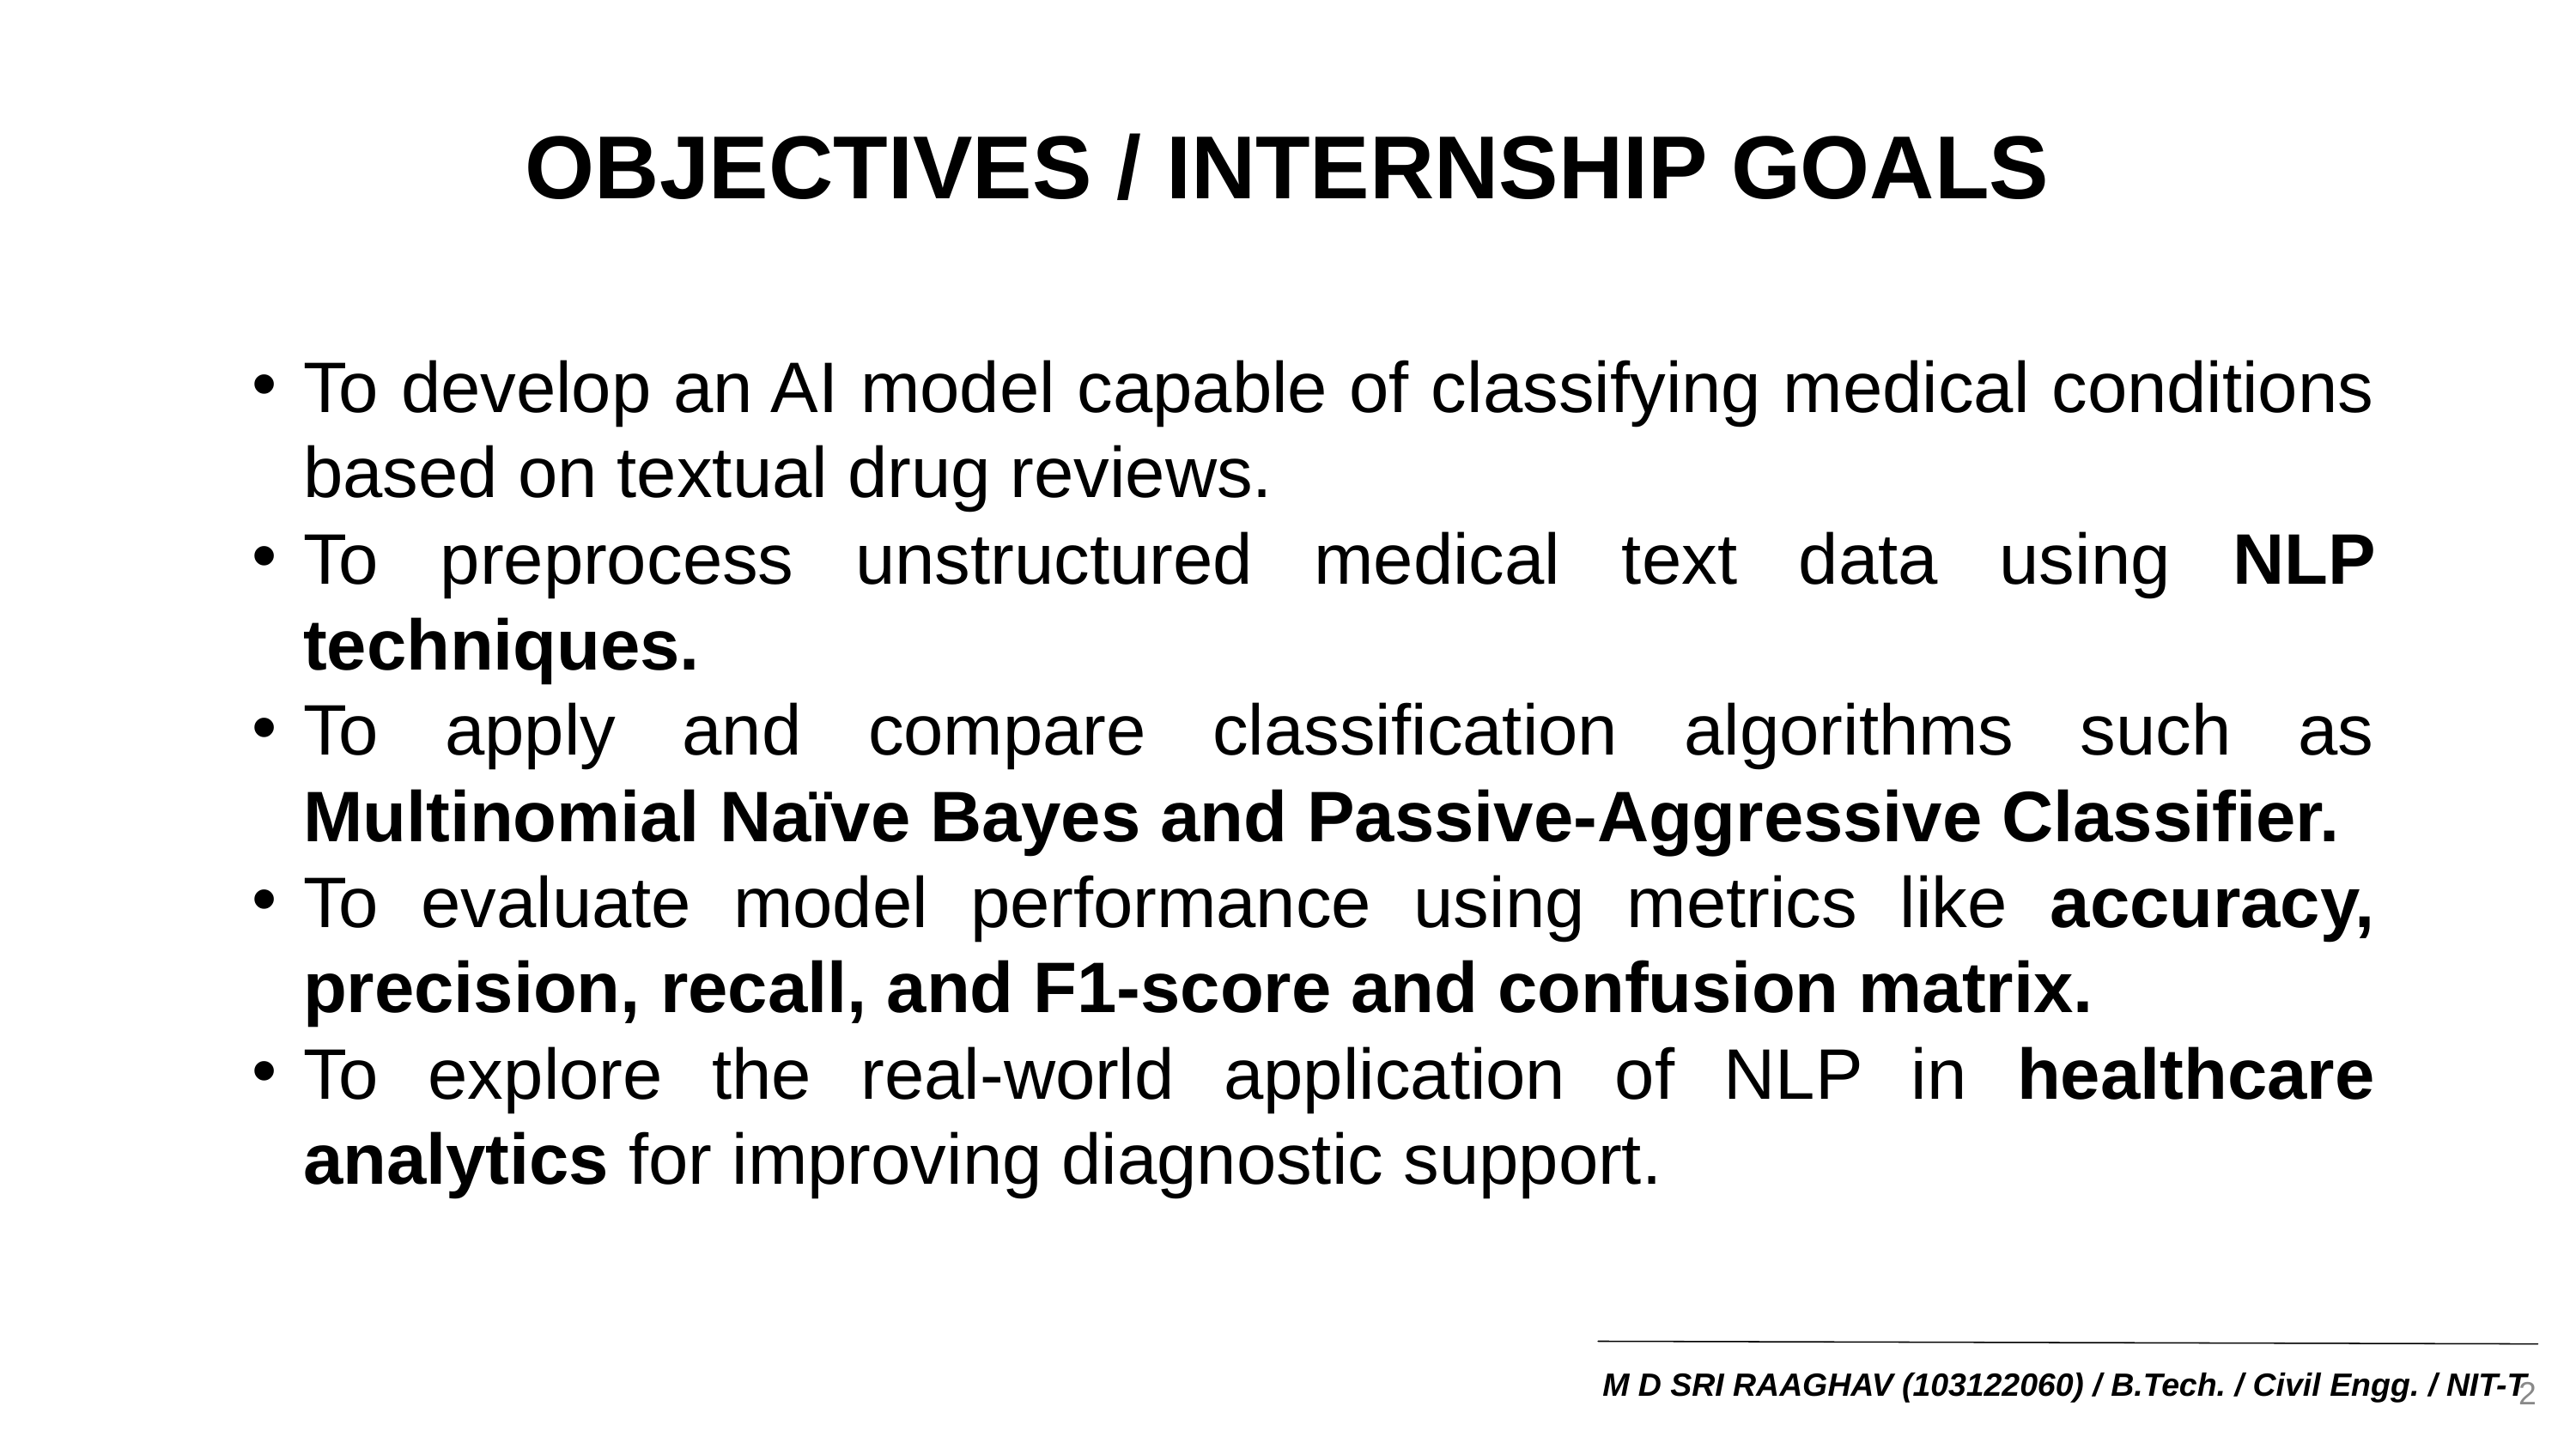

OBJECTIVES / INTERNSHIP GOALS
To develop an AI model capable of classifying medical conditions based on textual drug reviews.
To preprocess unstructured medical text data using NLP techniques.
To apply and compare classification algorithms such as Multinomial Naïve Bayes and Passive-Aggressive Classifier.
To evaluate model performance using metrics like accuracy, precision, recall, and F1-score and confusion matrix.
To explore the real-world application of NLP in healthcare analytics for improving diagnostic support.

2

M D SRI RAAGHAV (103122060) / B.Tech. / Civil Engg. / NIT-T